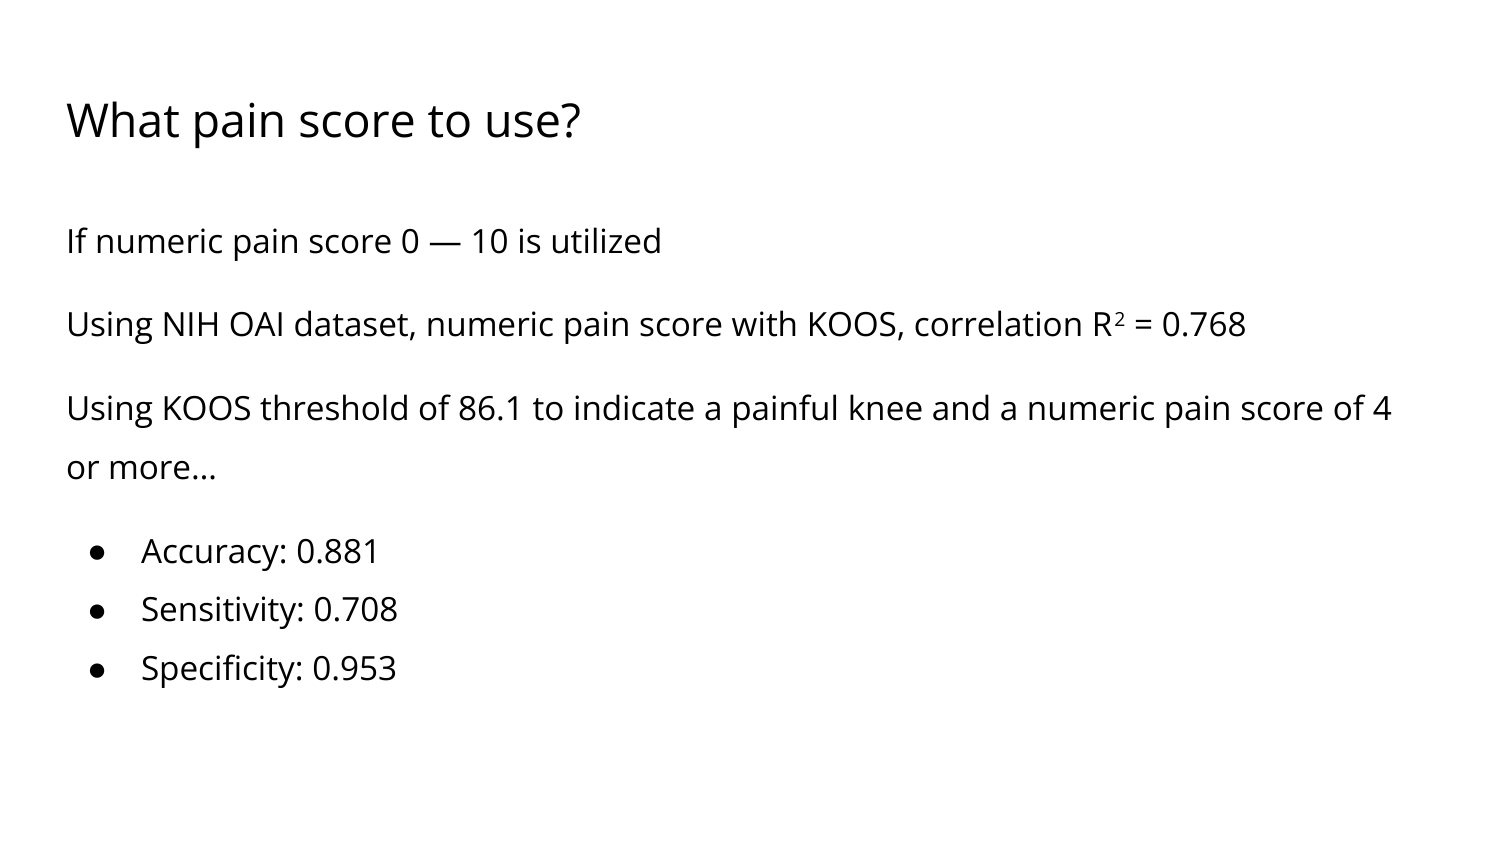

# What pain score to use?
If numeric pain score 0 — 10 is utilized
Using NIH OAI dataset, numeric pain score with KOOS, correlation R2 = 0.768
Using KOOS threshold of 86.1 to indicate a painful knee and a numeric pain score of 4 or more…
Accuracy: 0.881
Sensitivity: 0.708
Specificity: 0.953